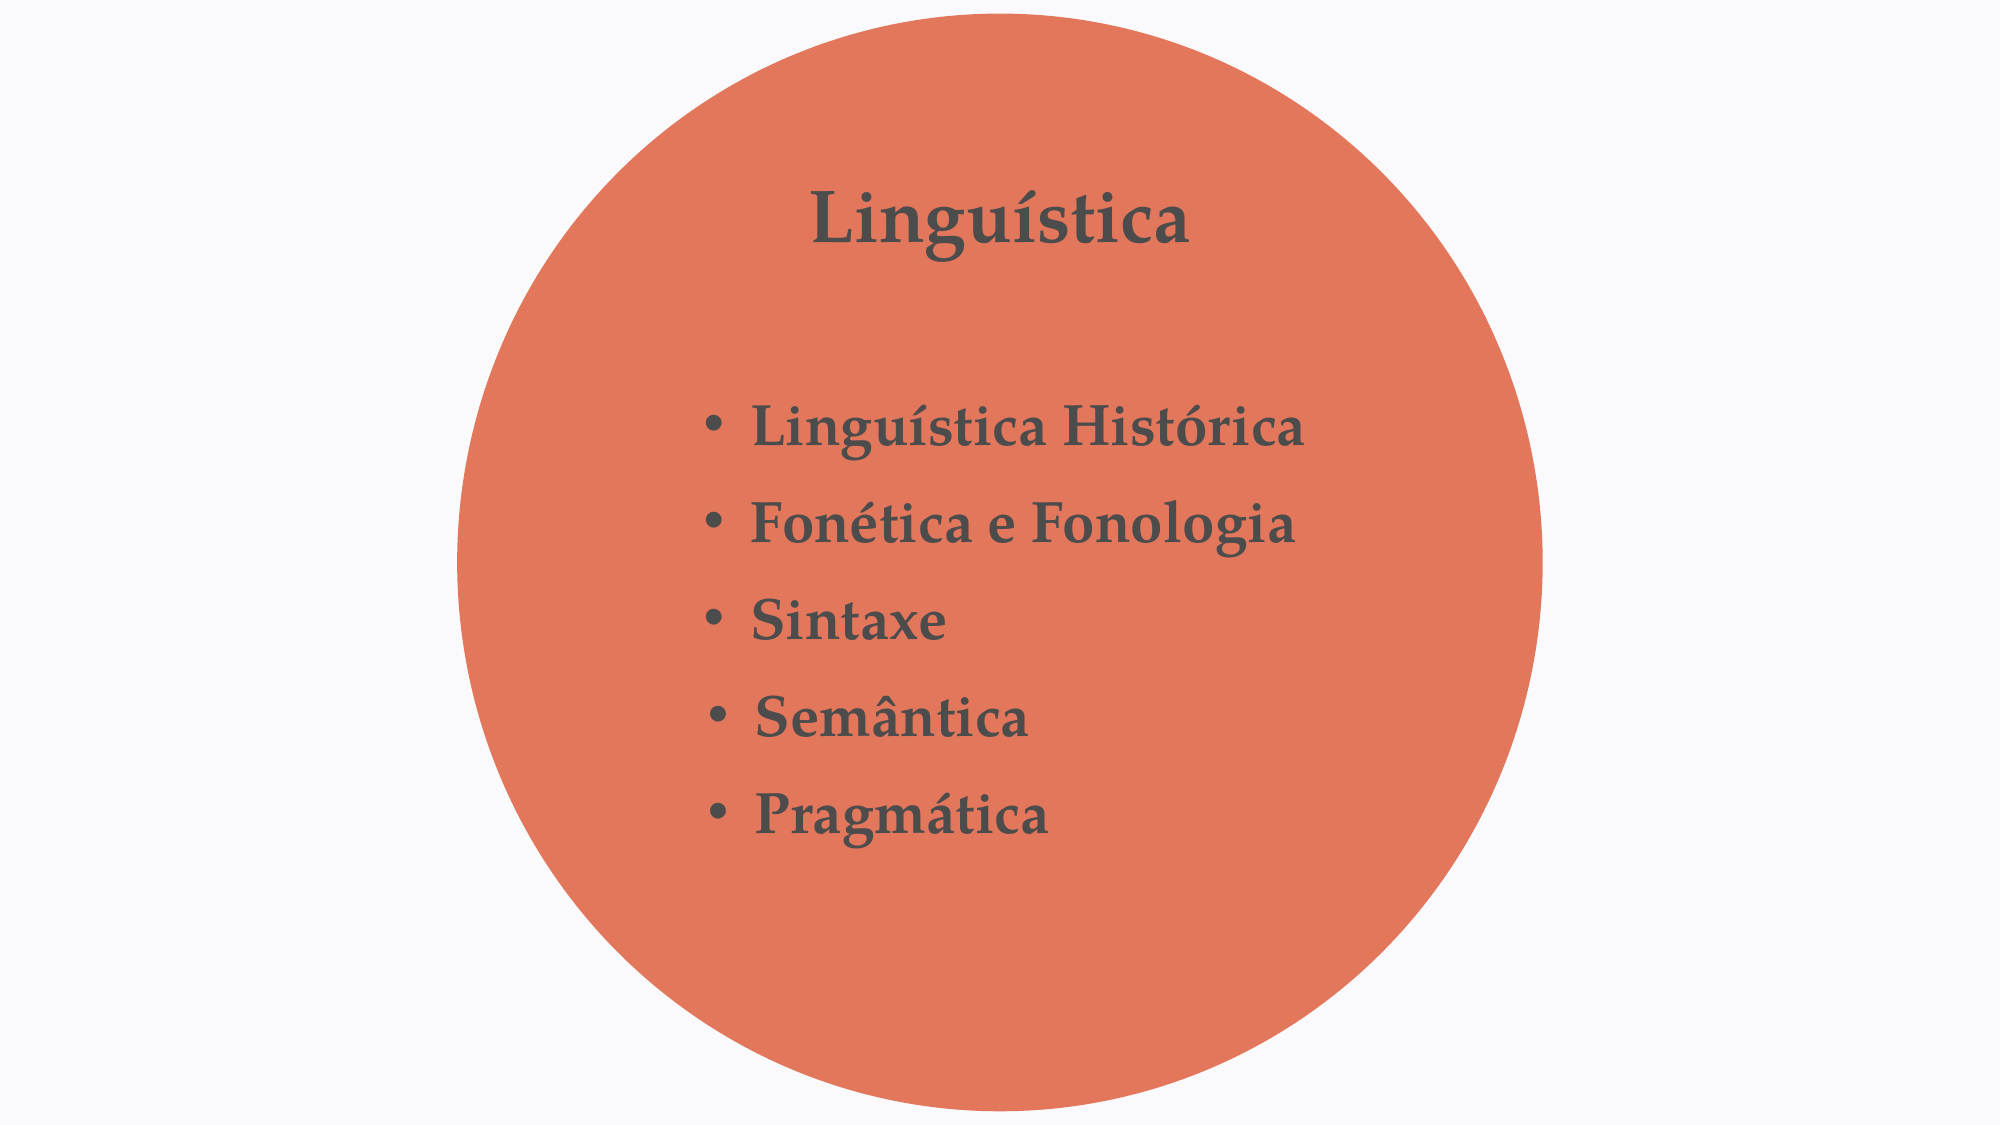

Linguística

Linguística Histórica
Fonética e Fonologia
Sintaxe
Semântica
Pragmática